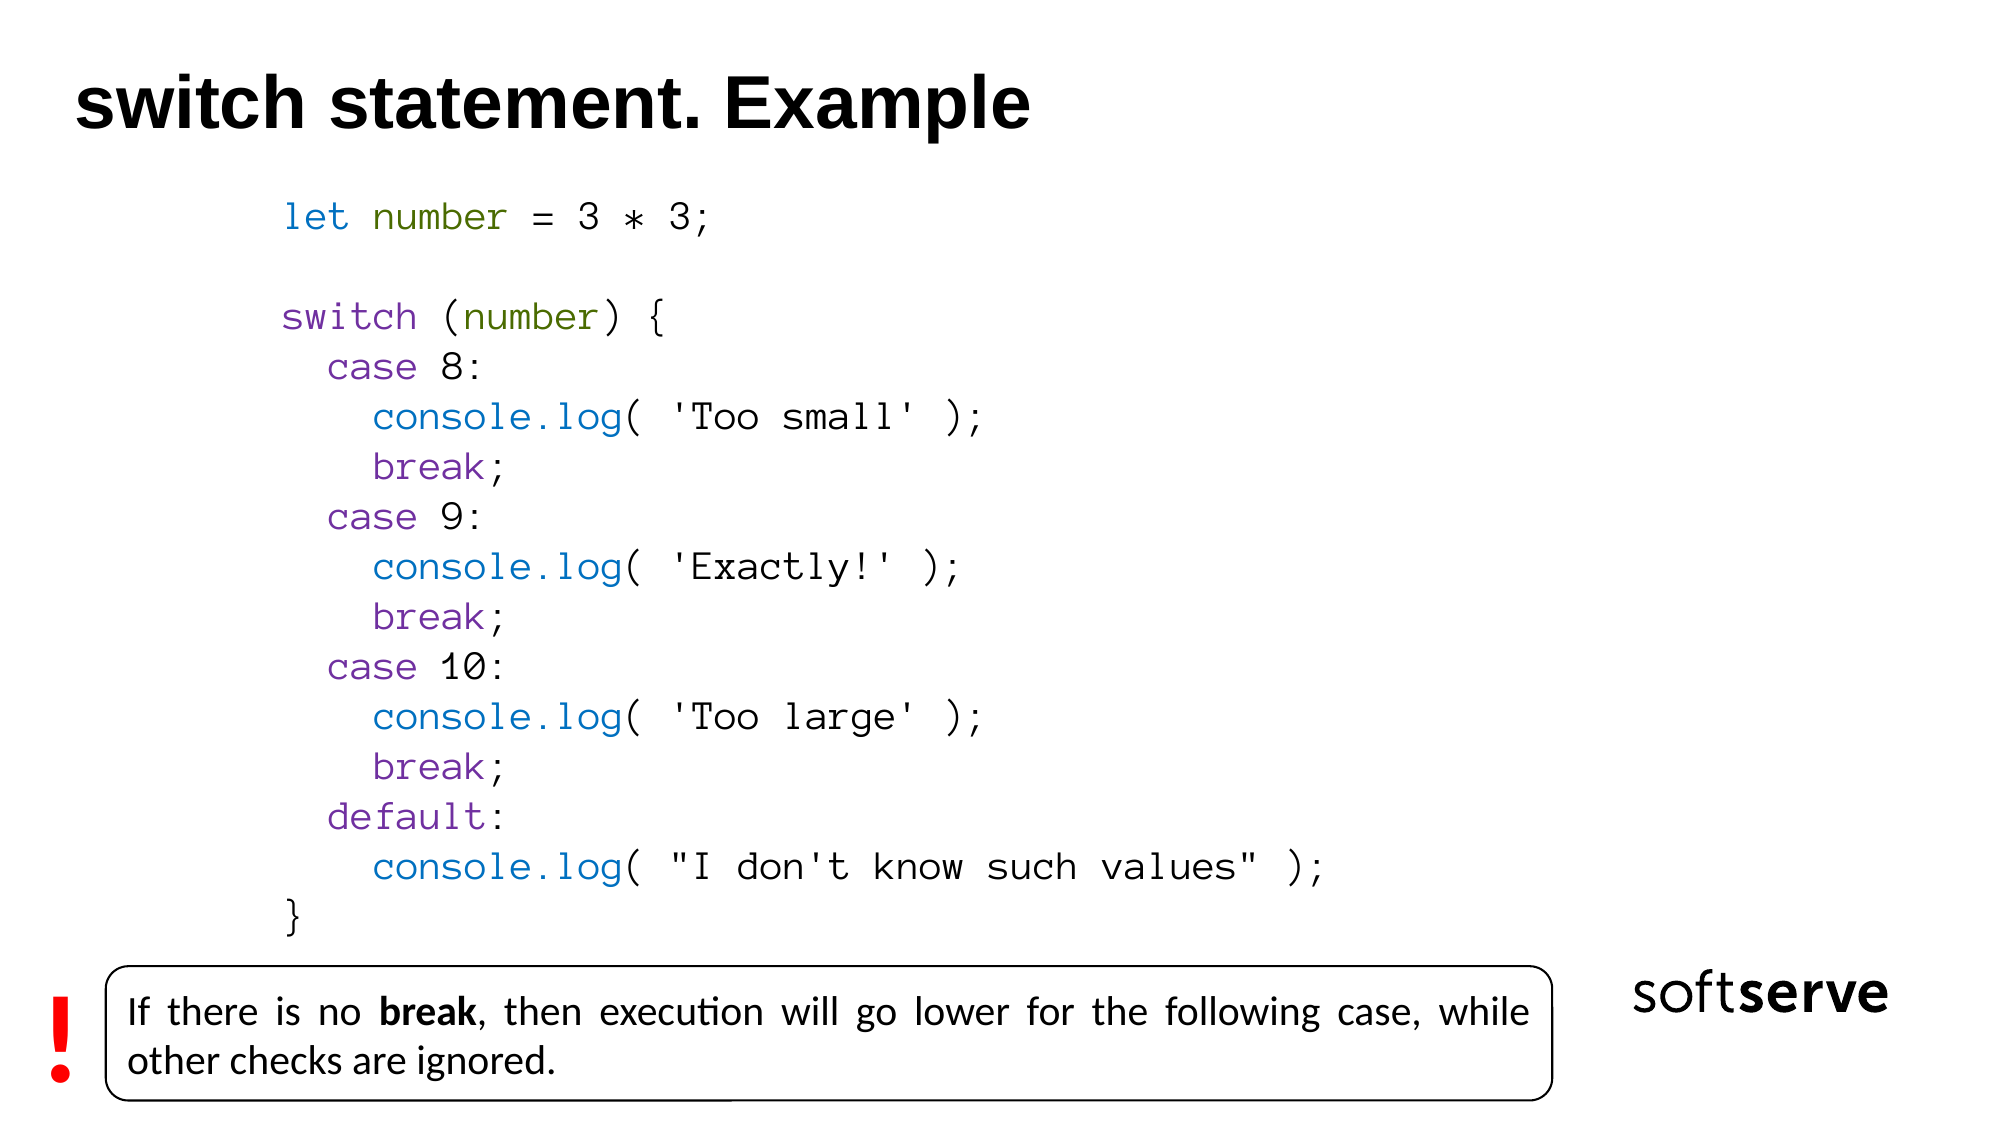

# switch statement. Example
let number = 3 * 3;

switch (number) {
  case 8:
    console.log( 'Too small' );
    break;
  case 9:
    console.log( 'Exactly!' );
    break;
  case 10:
    console.log( 'Too large' );
    break;
  default:
    console.log( "I don't know such values" );
}
!
If there is no break, then execution will go lower for the following case, while other checks are ignored.